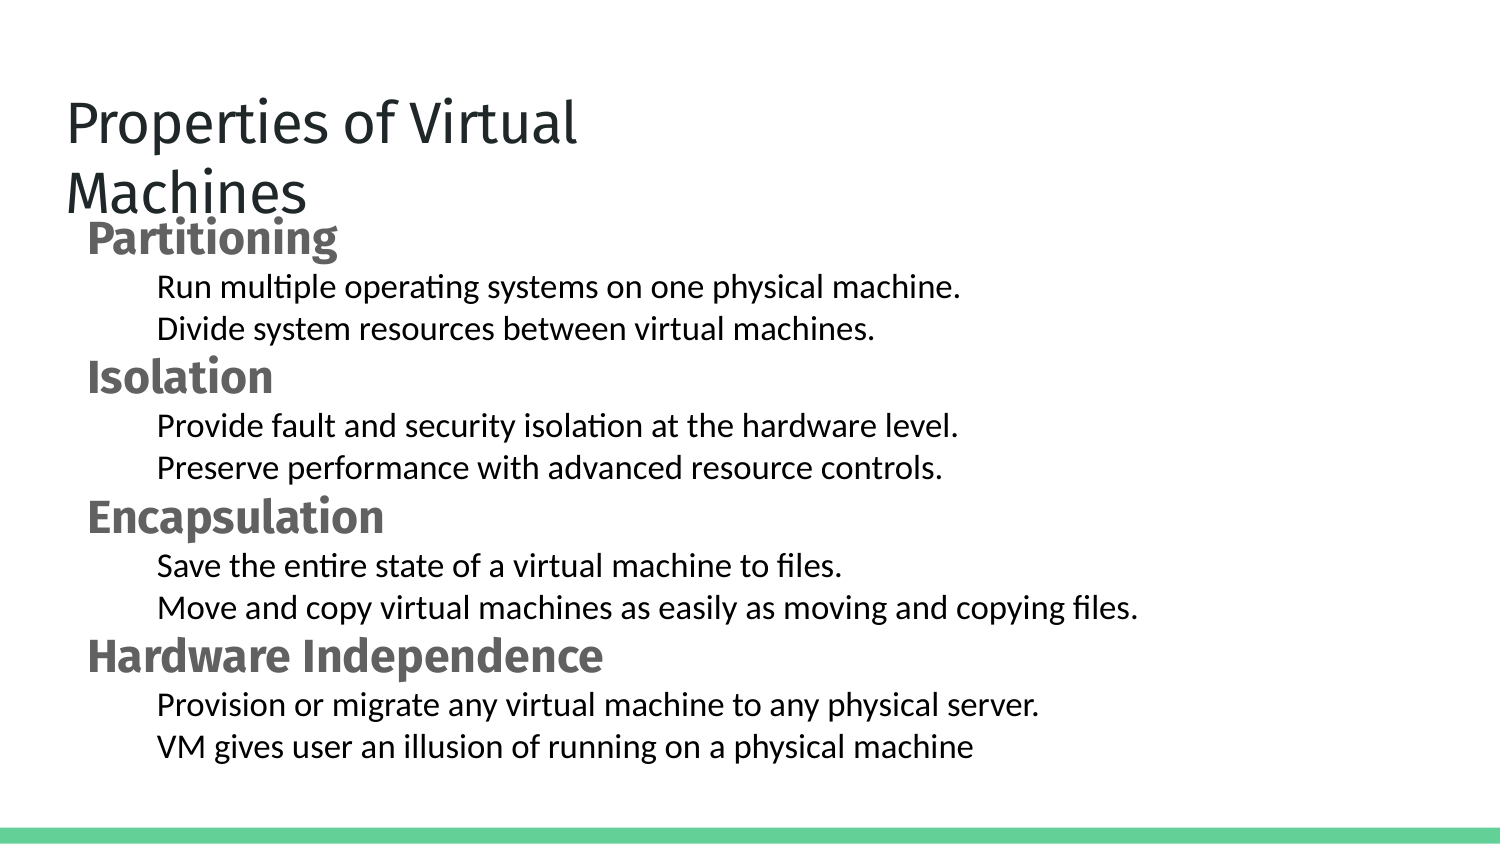

Properties of Virtual Machines
Partitioning
Run multiple operating systems on one physical machine.
Divide system resources between virtual machines.
Isolation
Provide fault and security isolation at the hardware level.
Preserve performance with advanced resource controls.
Encapsulation
Save the entire state of a virtual machine to files.
Move and copy virtual machines as easily as moving and copying files.
Hardware Independence
Provision or migrate any virtual machine to any physical server.
VM gives user an illusion of running on a physical machine

# Properties of Virtual Machines